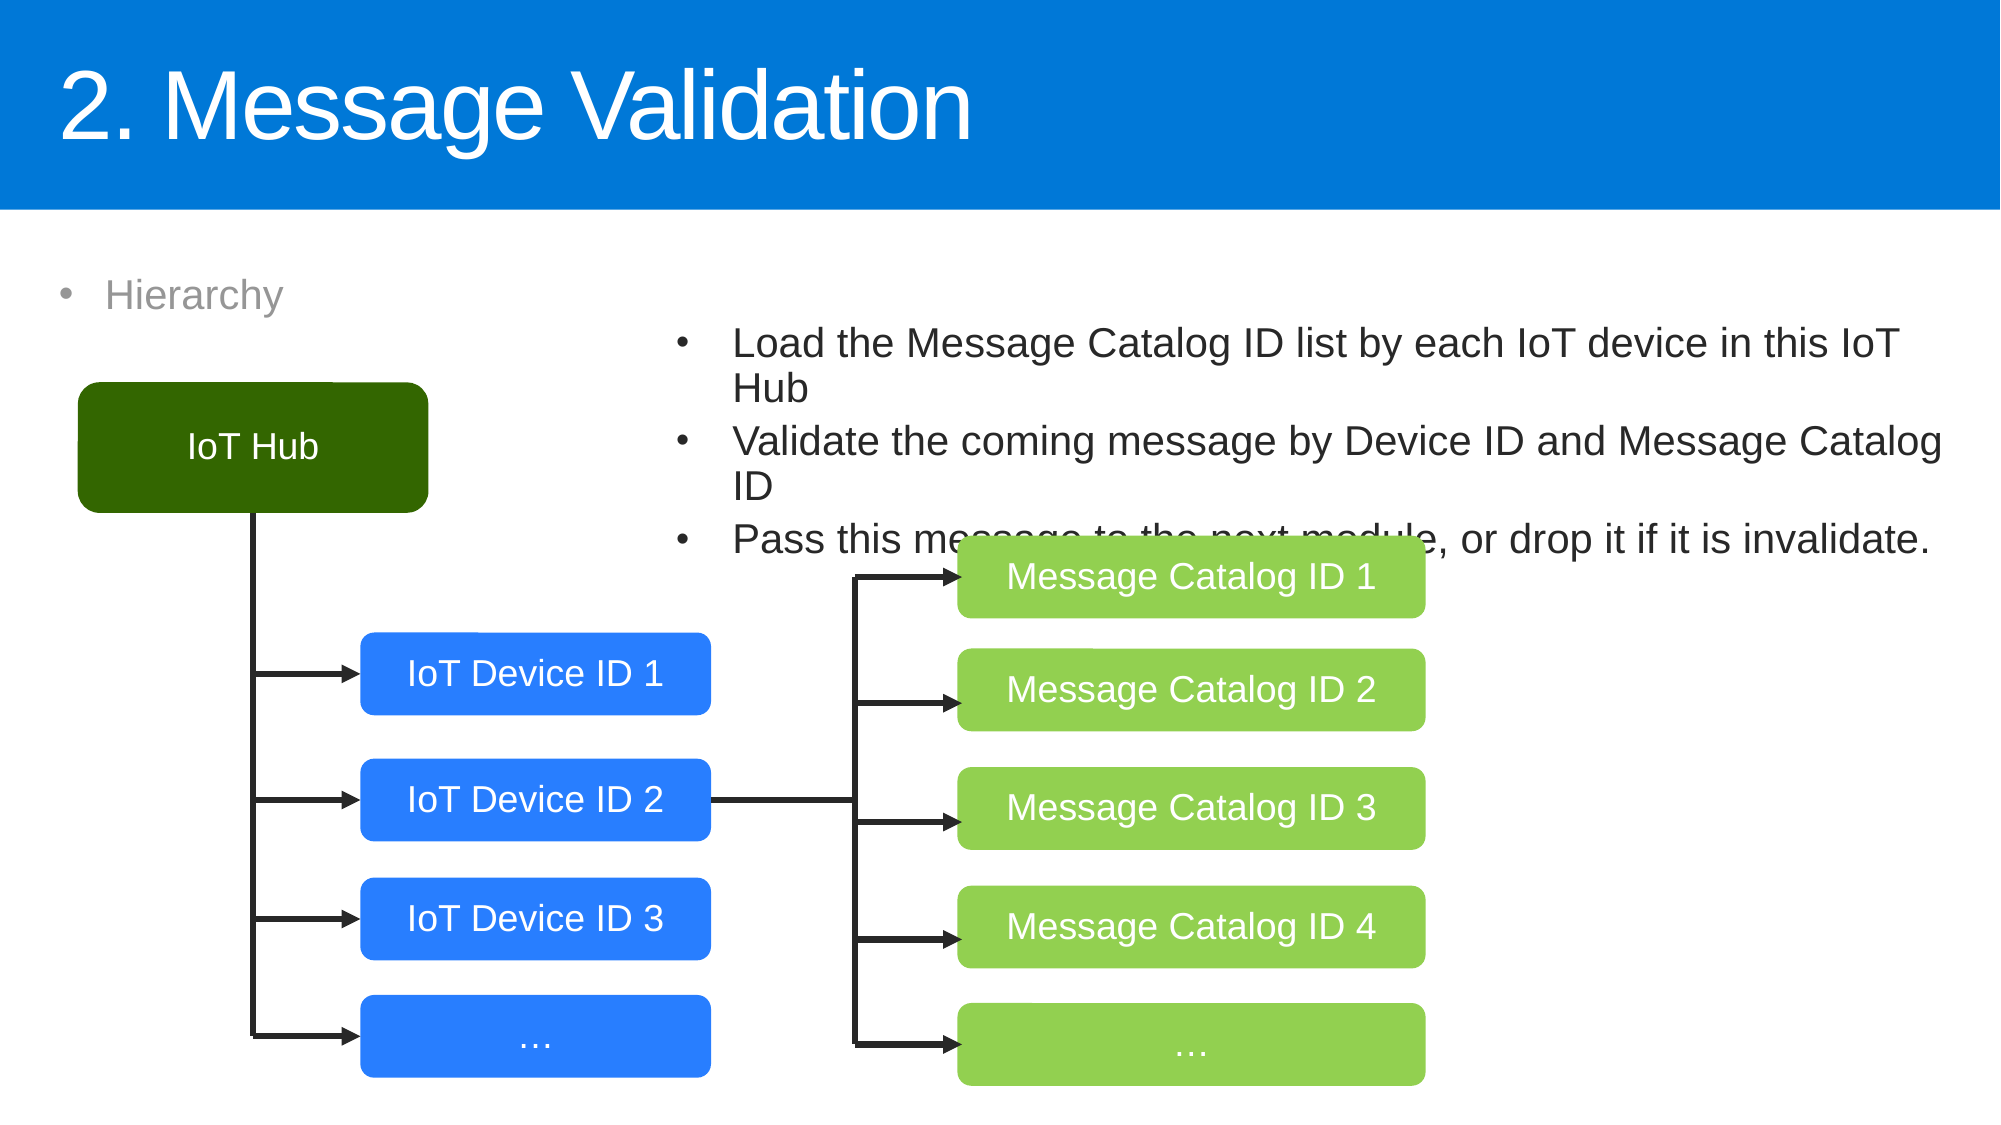

2. Message Validation
Hierarchy
Load the Message Catalog ID list by each IoT device in this IoT Hub
Validate the coming message by Device ID and Message Catalog ID
Pass this message to the next module, or drop it if it is invalidate.
IoT Hub
Message Catalog ID 1
IoT Device ID 1
Message Catalog ID 2
IoT Device ID 2
Message Catalog ID 3
IoT Device ID 3
Message Catalog ID 4
…
…